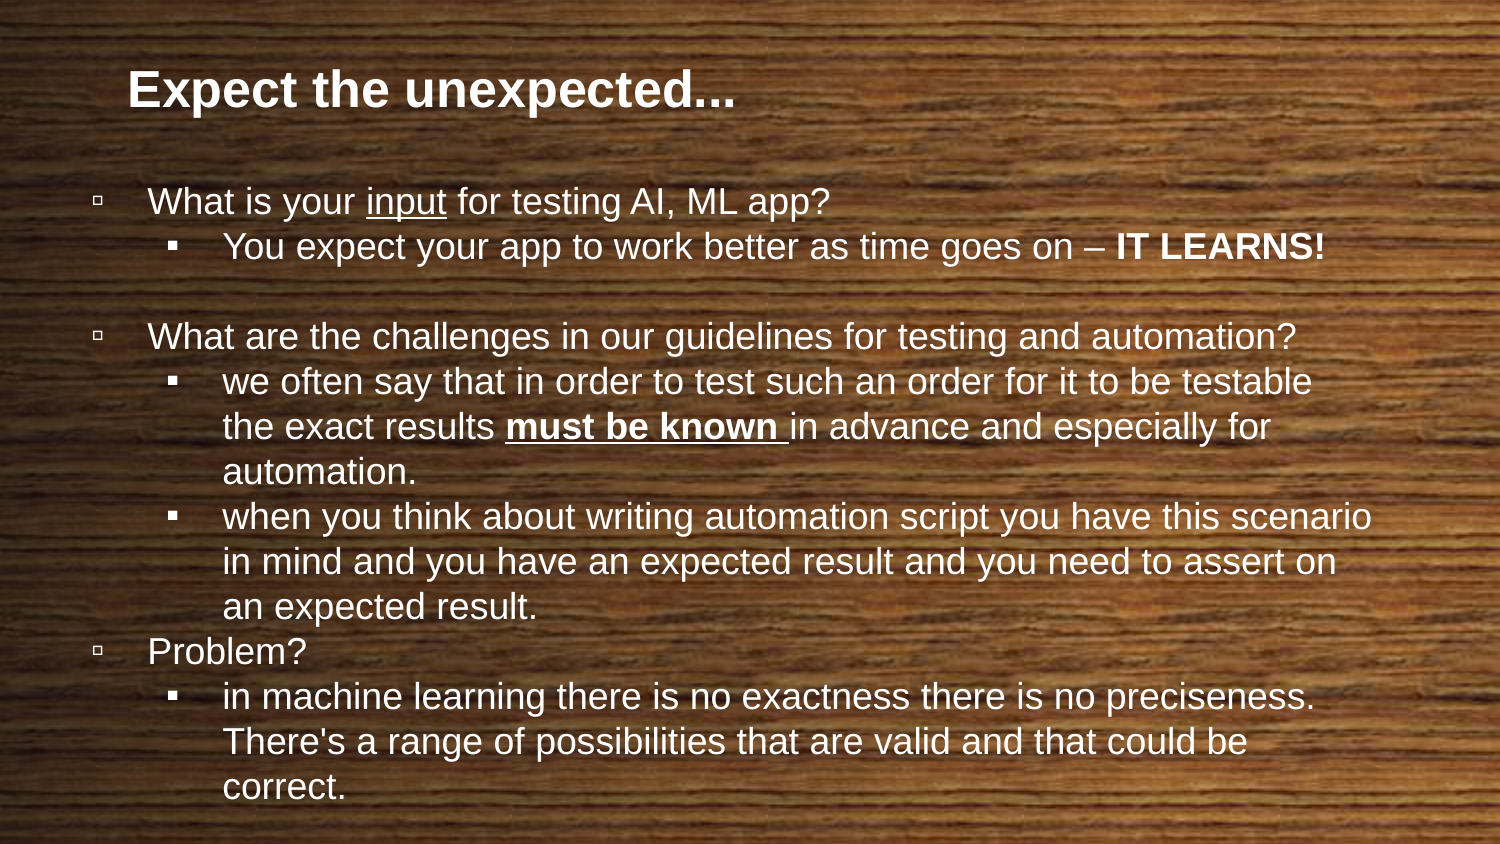

Expect the unexpected...
What is your input for testing AI, ML app?
You expect your app to work better as time goes on – IT LEARNS!

What are the challenges in our guidelines for testing and automation?
we often say that in order to test such an order for it to be testable the exact results must be known in advance and especially for automation.
when you think about writing automation script you have this scenario in mind and you have an expected result and you need to assert on an expected result.
Problem?
in machine learning there is no exactness there is no preciseness. There's a range of possibilities that are valid and that could be correct.